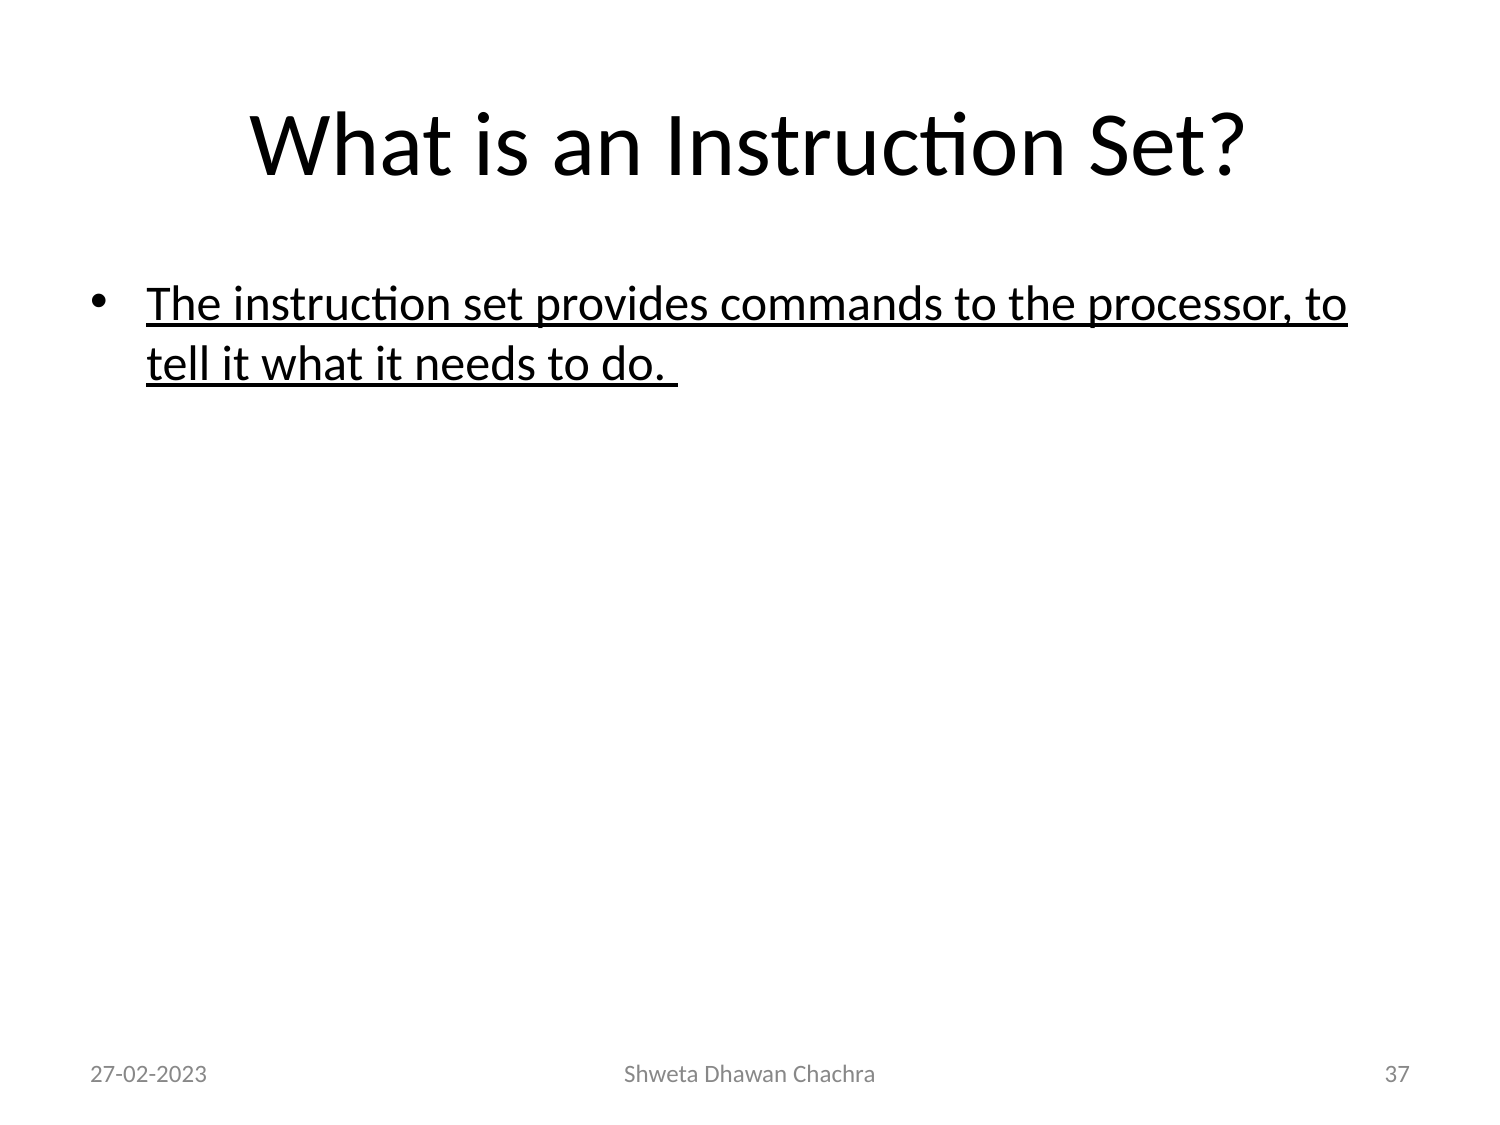

# What is an Instruction Set?
The instruction set provides commands to the processor, to tell it what it needs to do.

27-02-2023
Shweta Dhawan Chachra
37